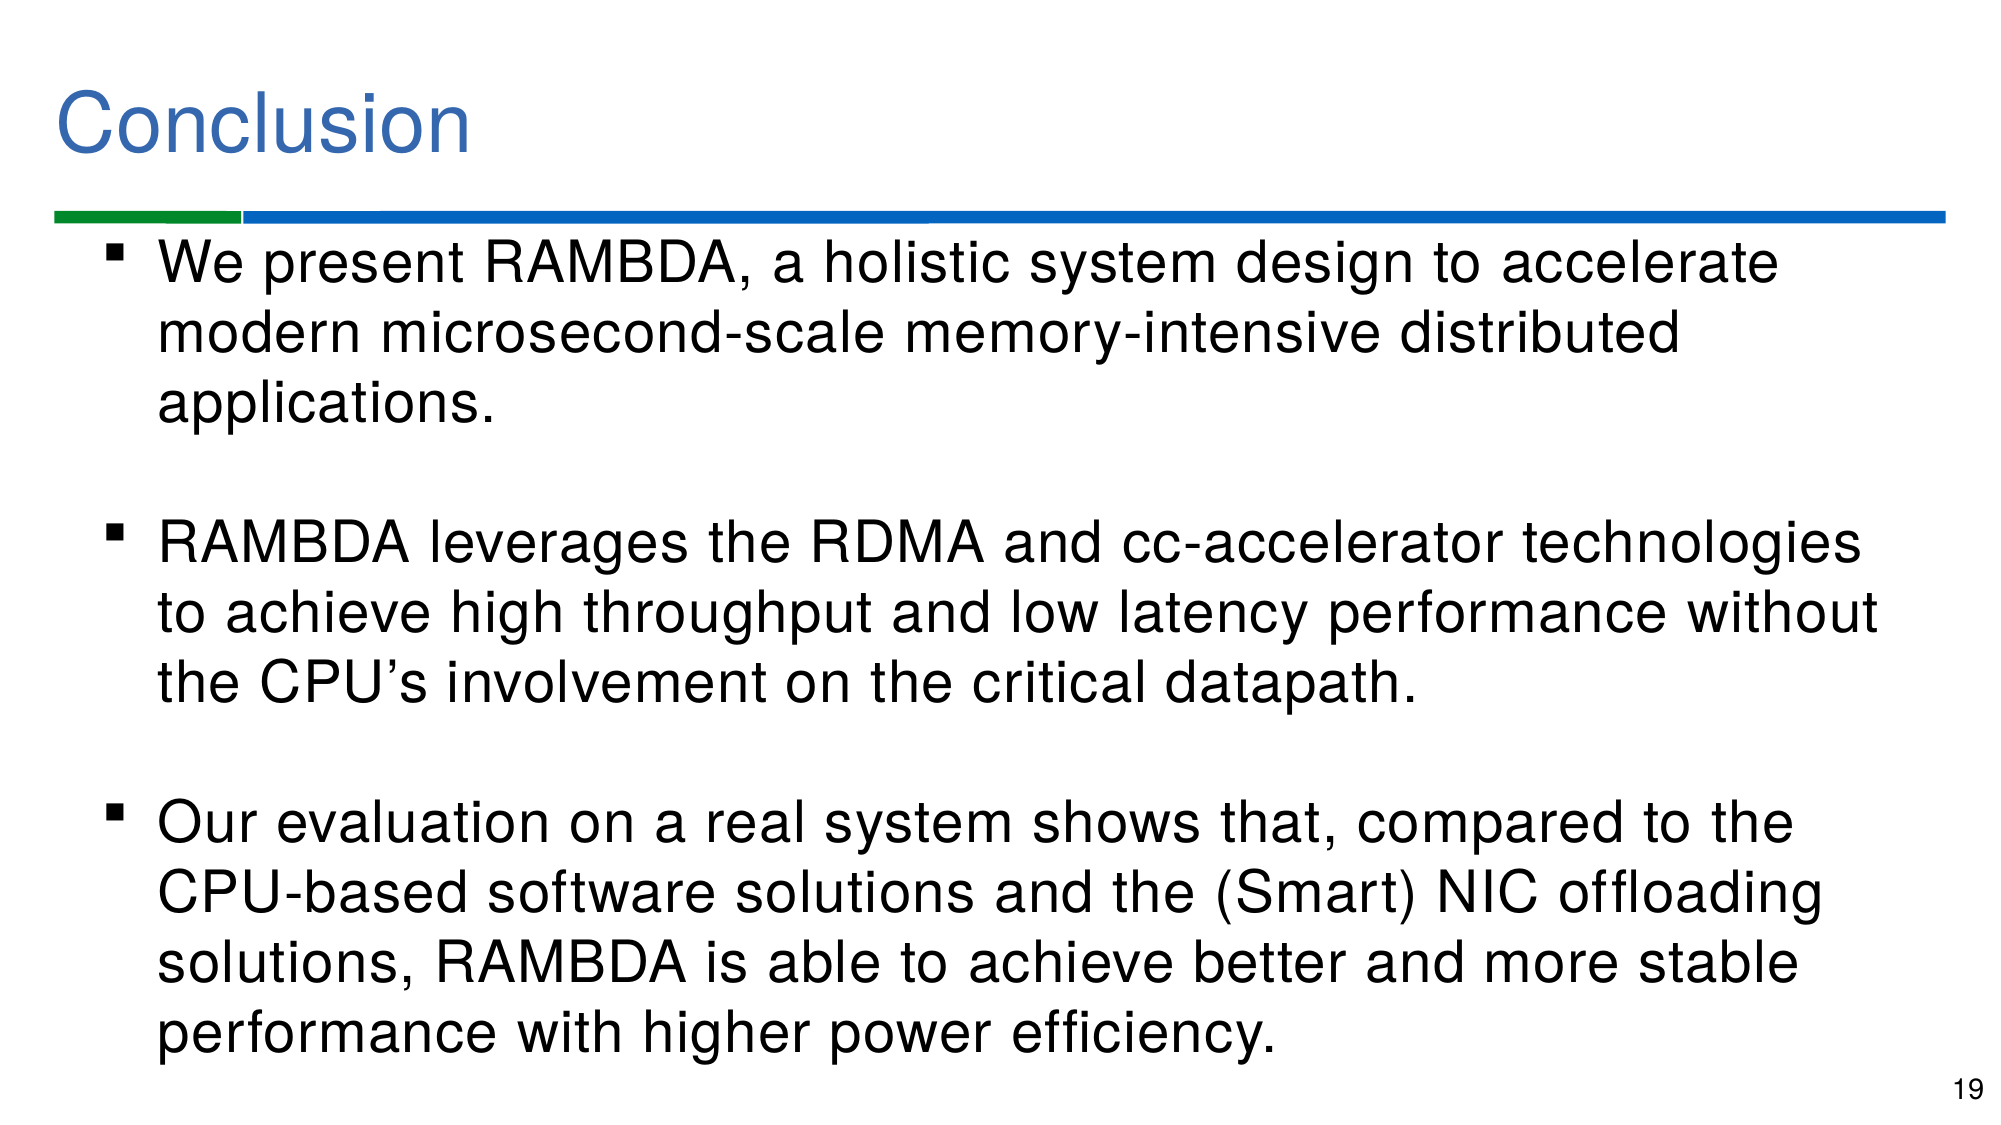

Conclusion
We present RAMBDA, a holistic system design to accelerate modern microsecond-scale memory-intensive distributed applications.

RAMBDA leverages the RDMA and cc-accelerator technologies to achieve high throughput and low latency performance without the CPU’s involvement on the critical datapath.

Our evaluation on a real system shows that, compared to the CPU-based software solutions and the (Smart) NIC ofﬂoading solutions, RAMBDA is able to achieve better and more stable performance with higher power efﬁciency.

19